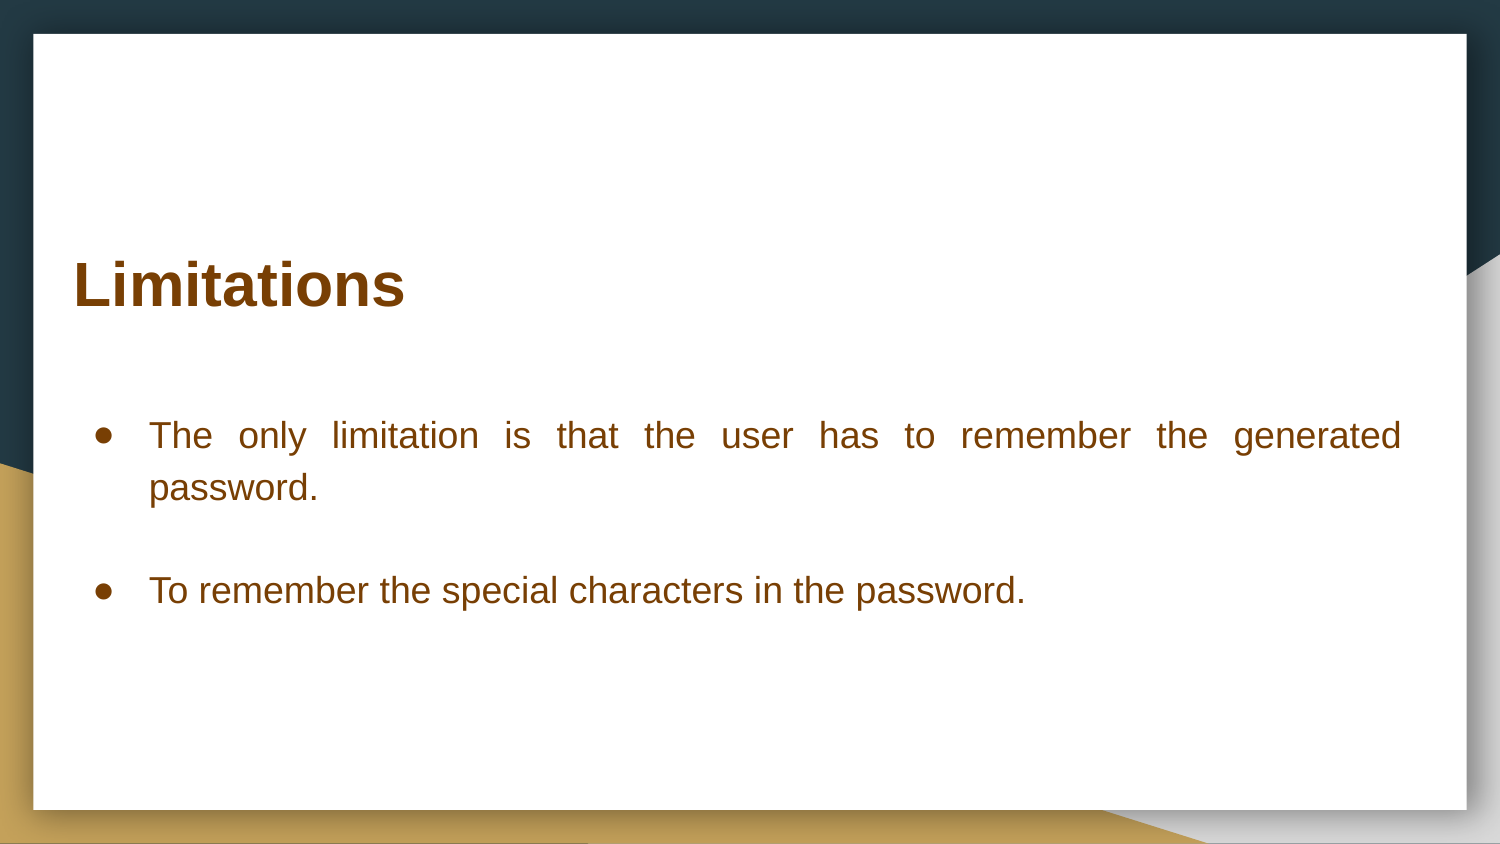

Limitations

The only limitation is that the user has to remember the generated password.

To remember the special characters in the password.